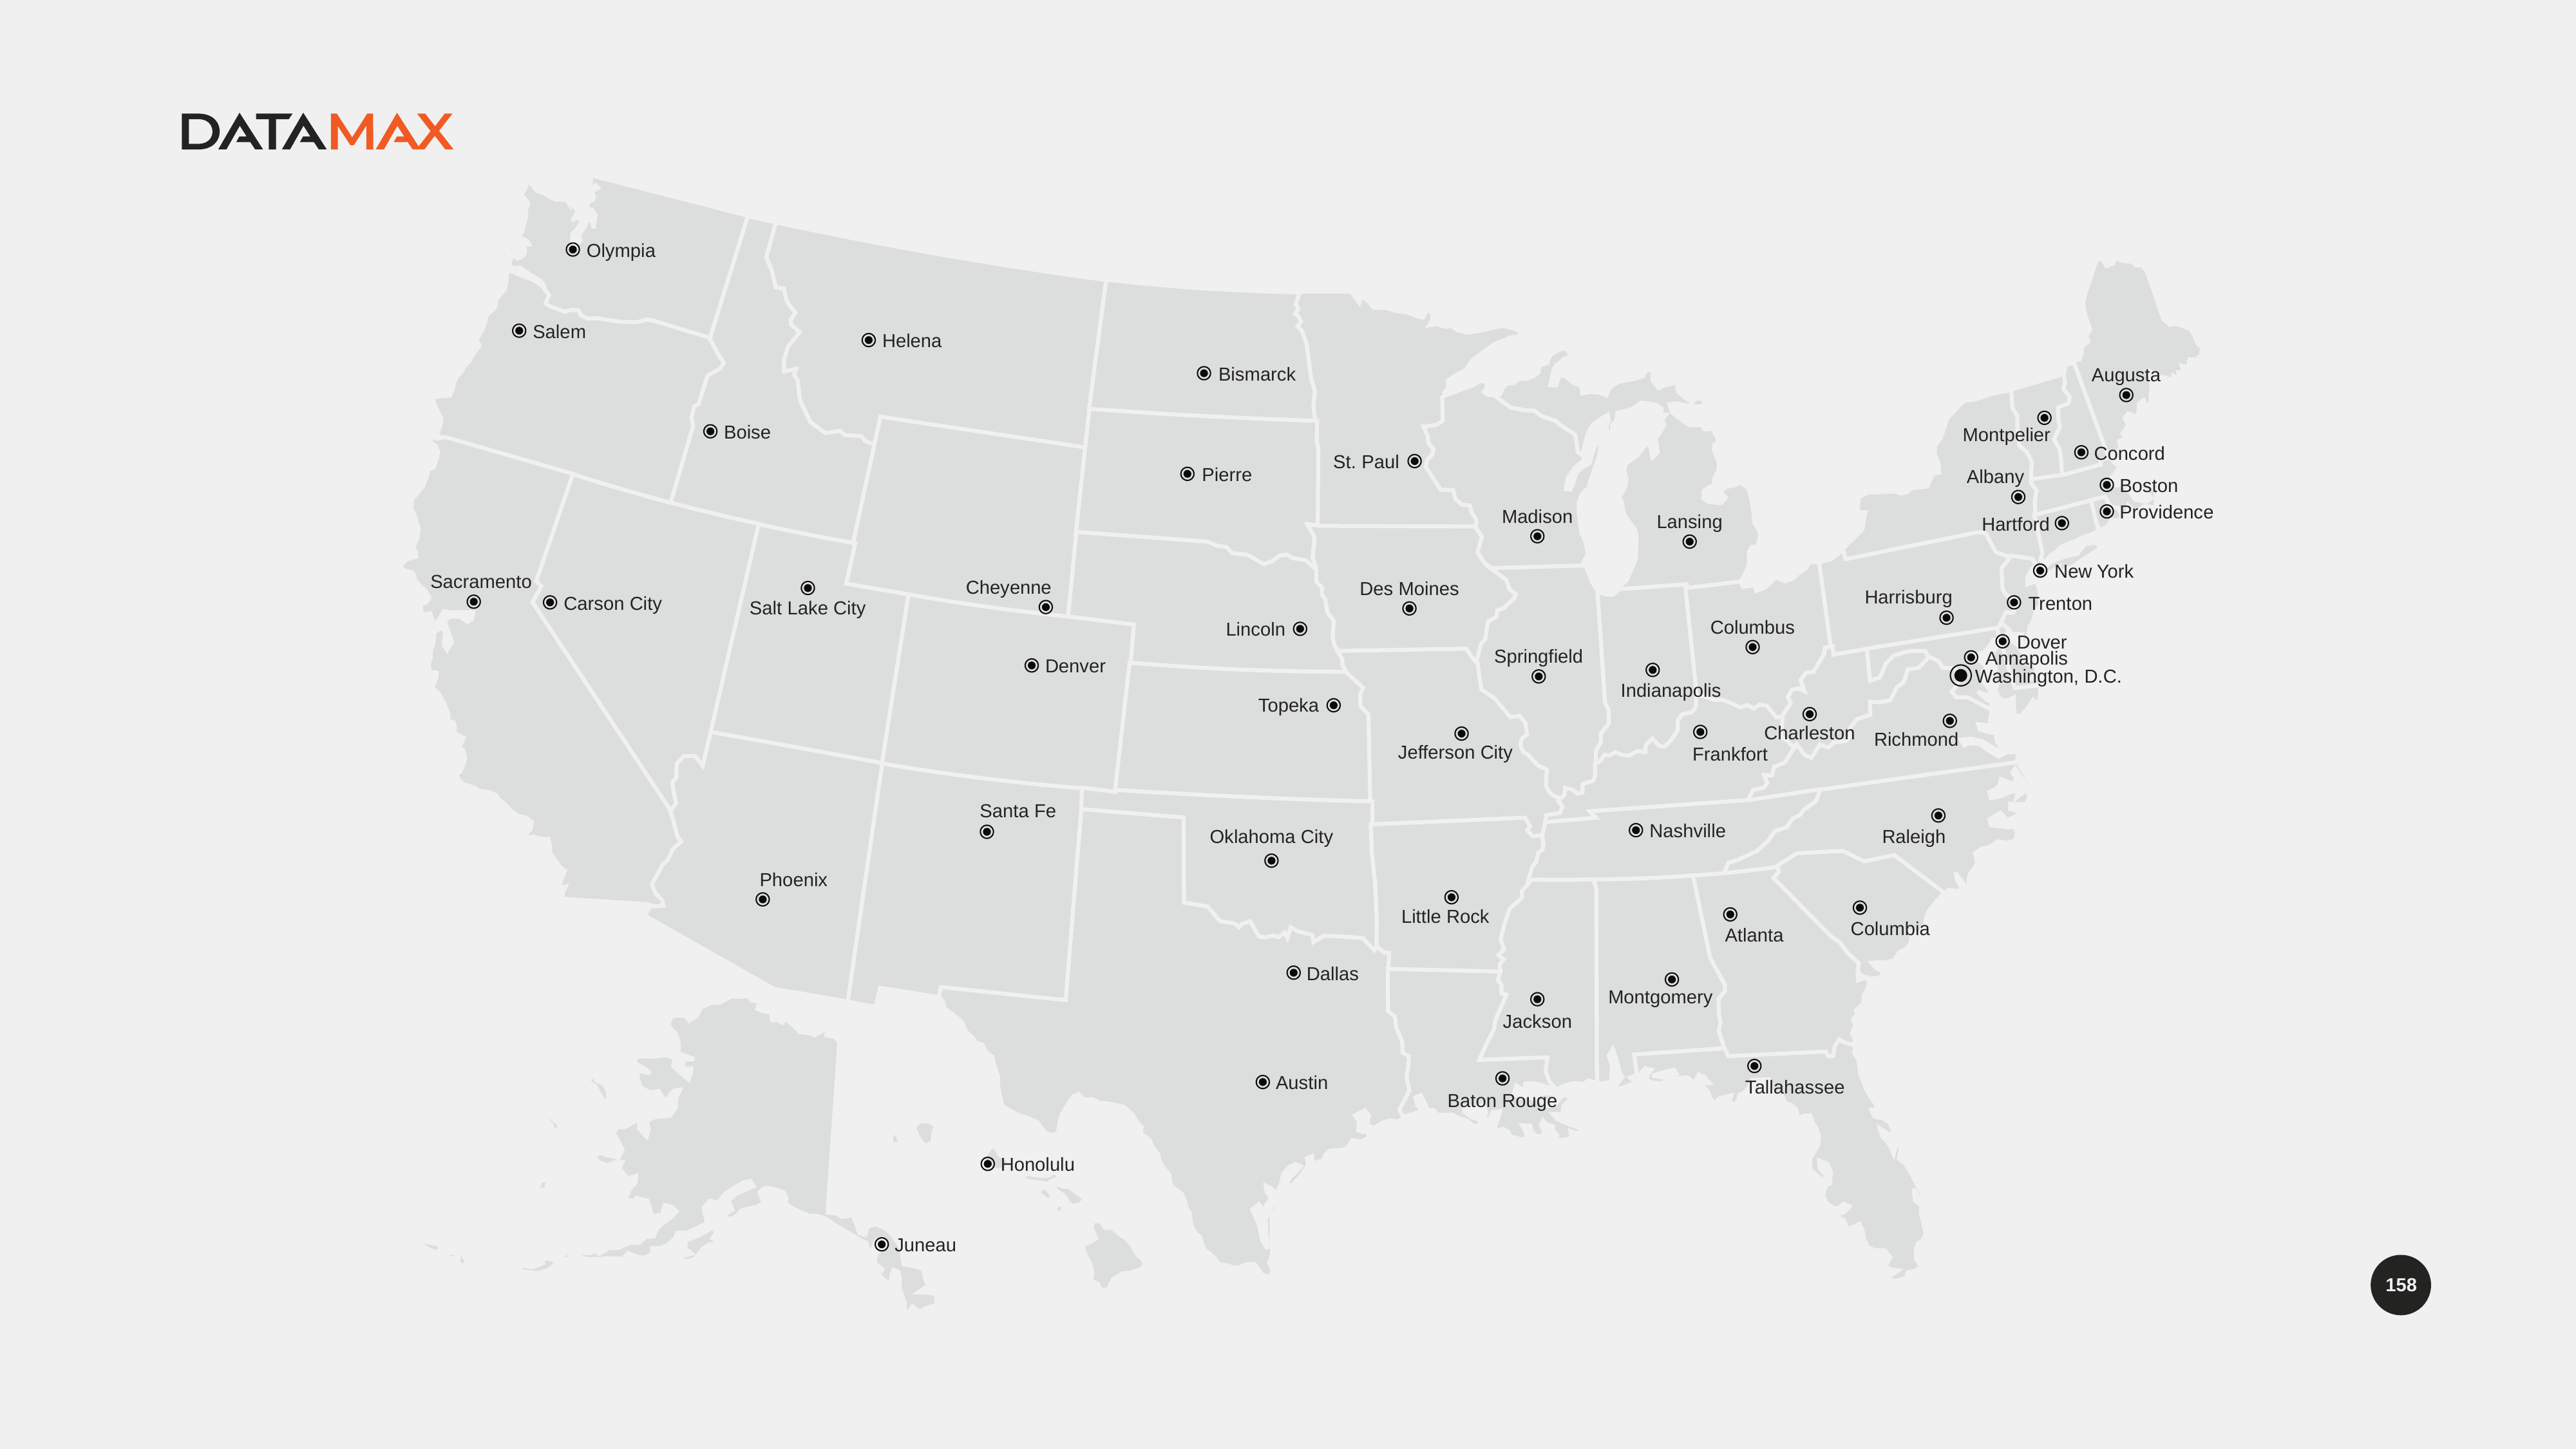

Olympia

Salem

Helena

Bismarck

Augusta

Montpelier
Boise

Concord

St. Paul

Pierre

Albany

Boston

Providence

Madison

Lansing

Hartford

New York

Sacramento

Cheyenne

Des Moines

Harrisburg

Salt Lake City
Carson City

Trenton

Columbus

Lincoln

Dover

Springfield

Annapolis

Denver

Washington, D.C.

Indianapolis
Topeka

Charleston

Richmond

Frankfort

Jefferson City
Santa Fe

Raleigh
Nashville

Oklahoma City

Phoenix

Little Rock

Columbia

Atlanta
Dallas

Montgomery

Jackson

Tallahassee
Austin

Baton Rouge
Honolulu

Juneau

158